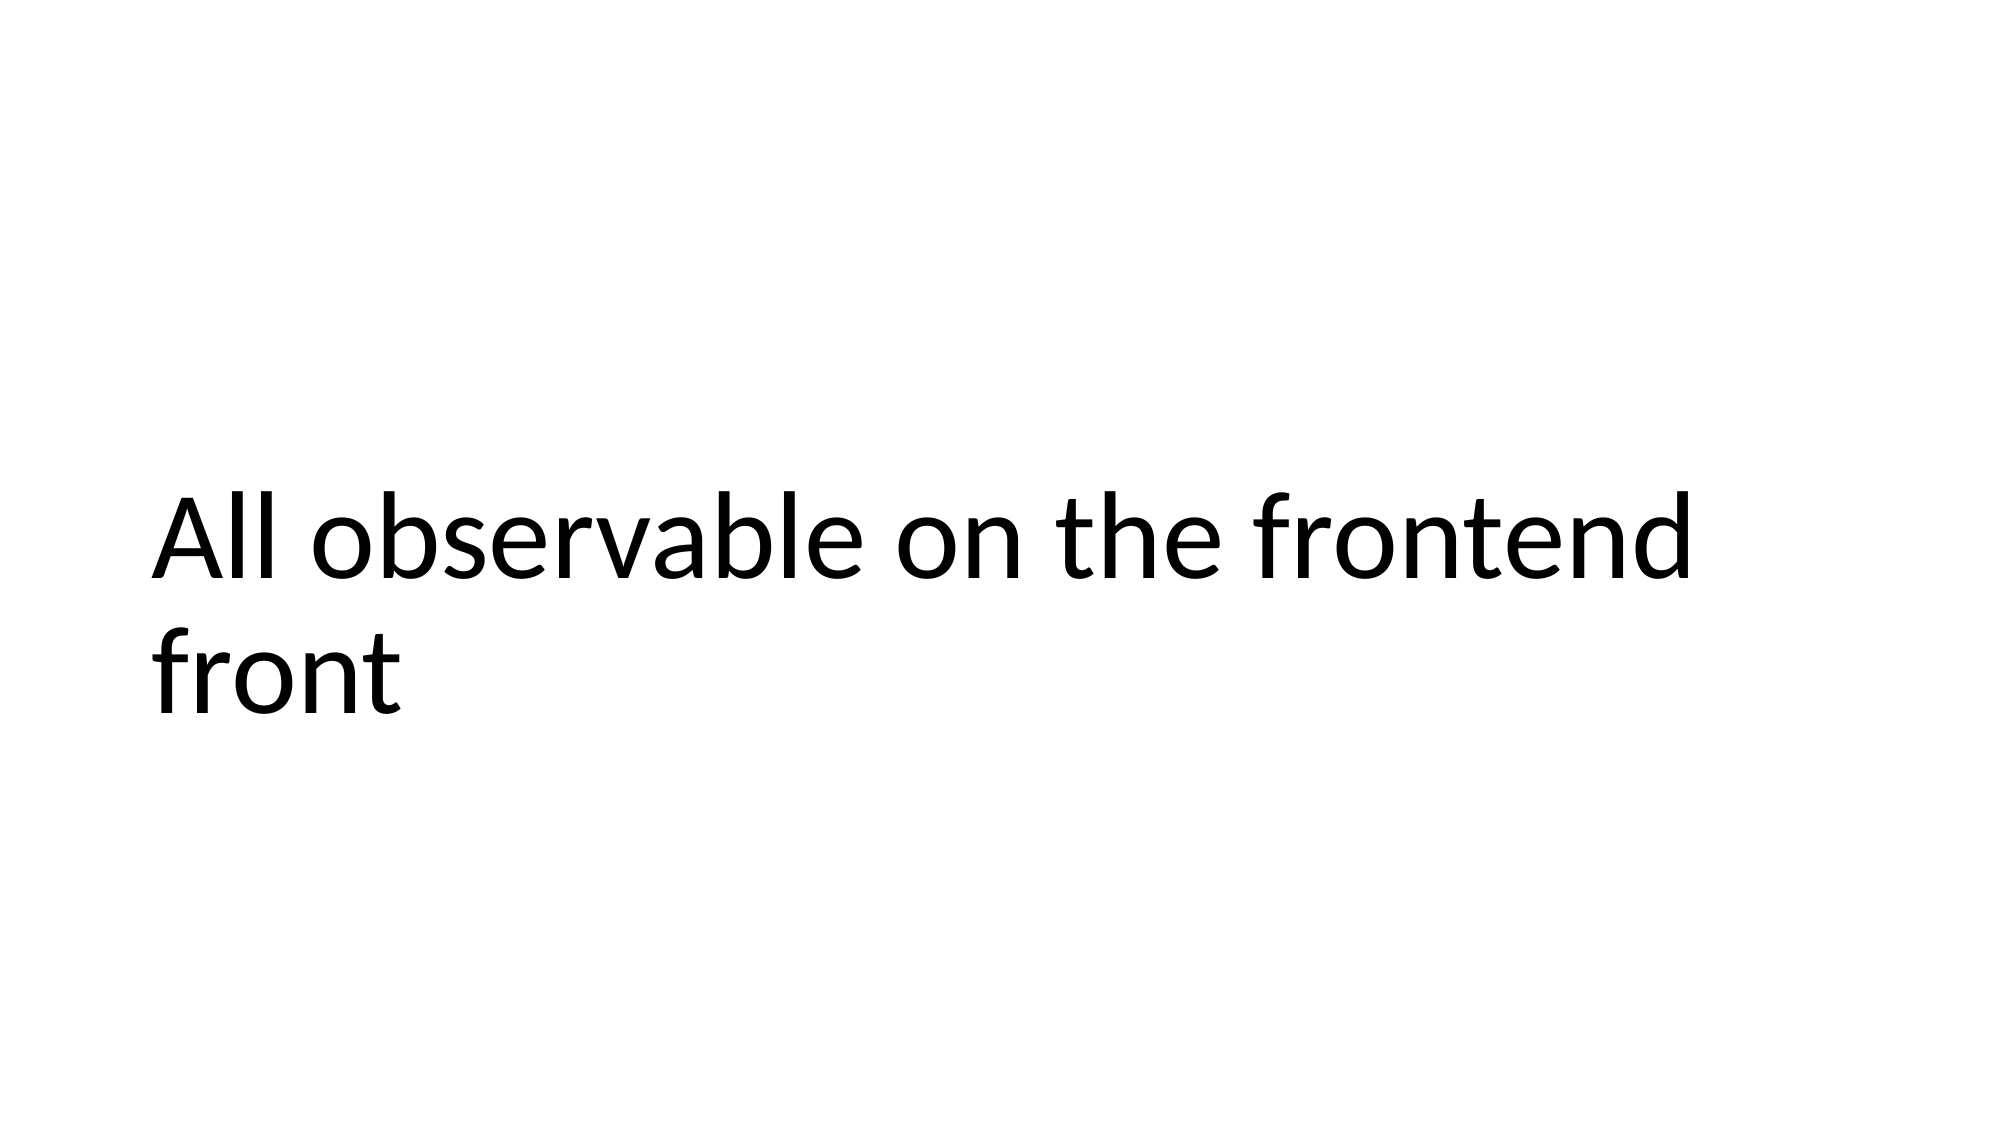

# All observable on the frontend front